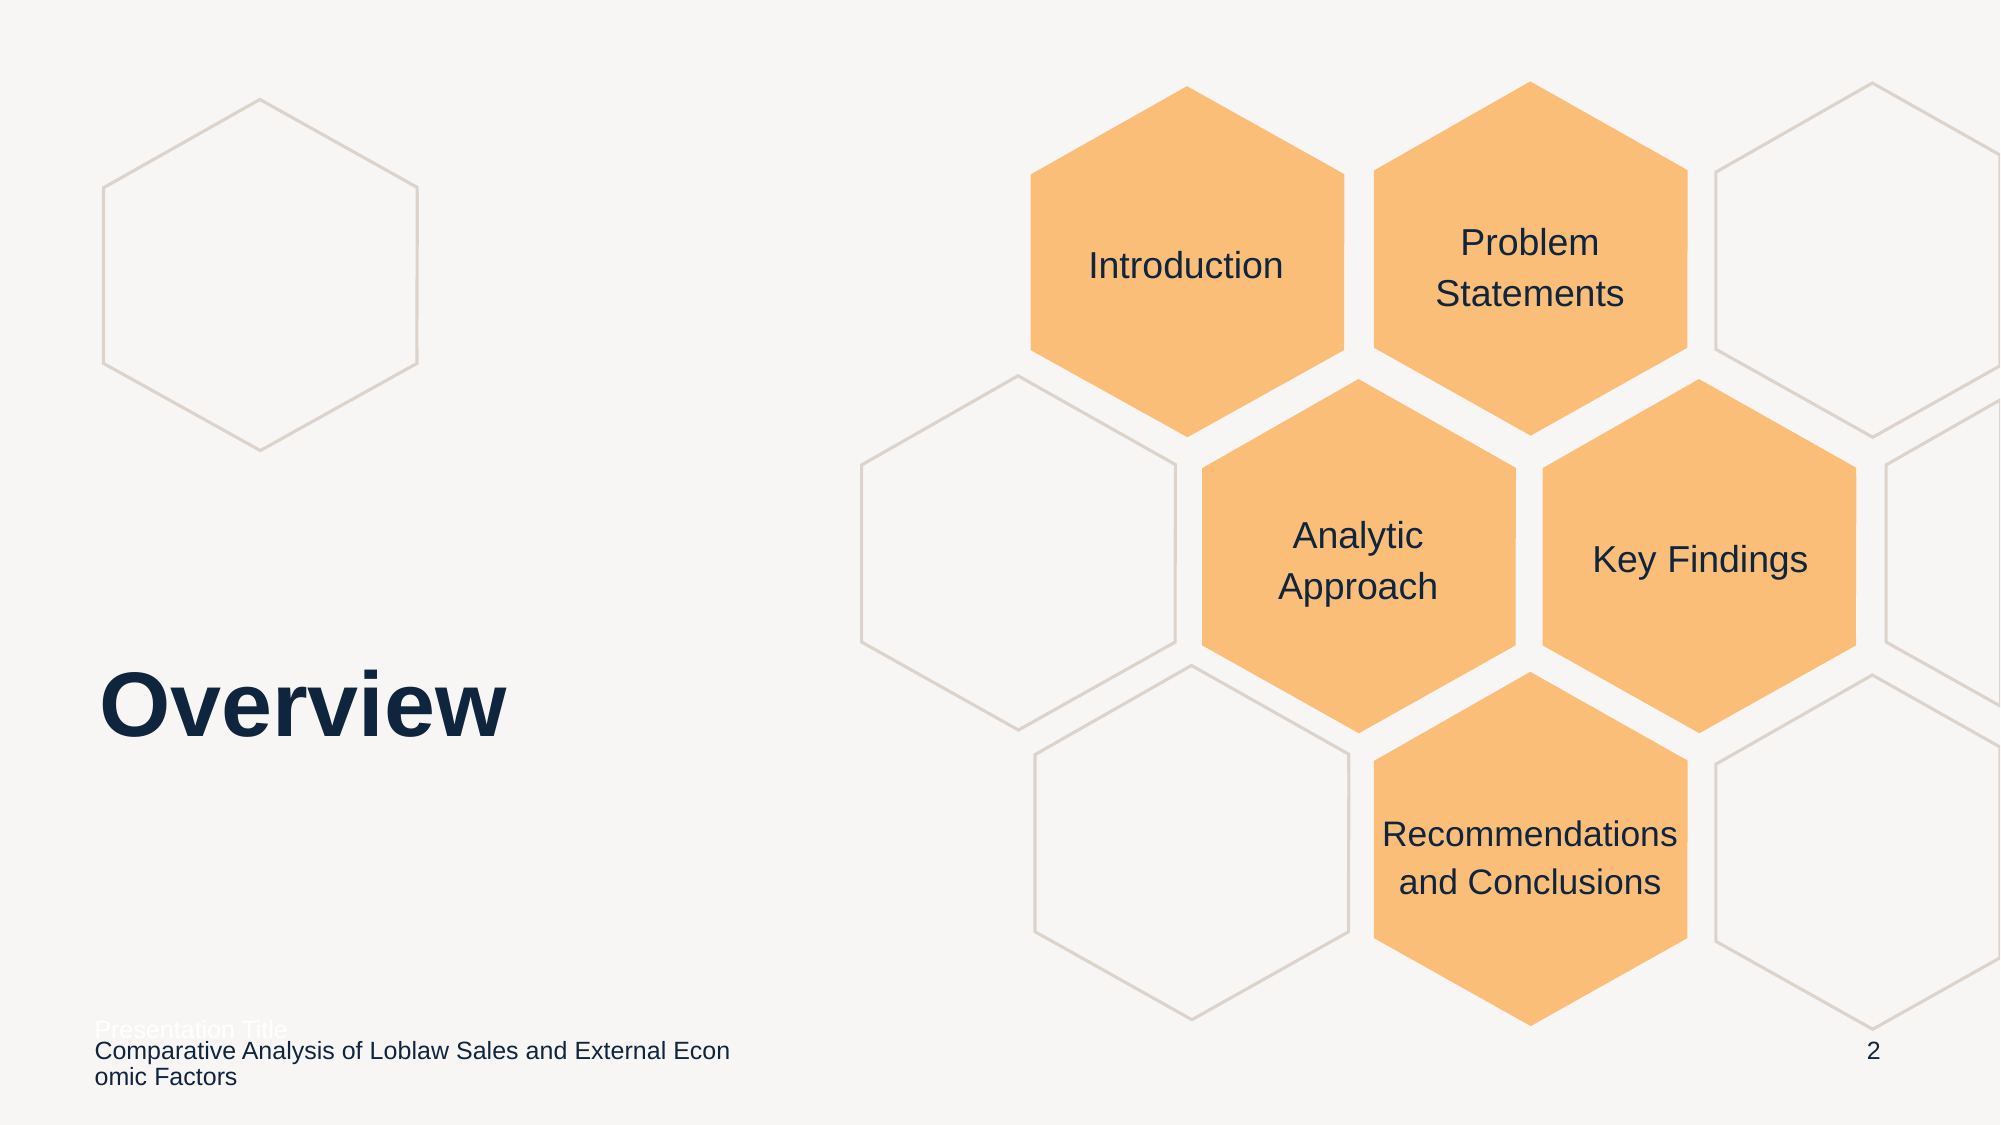

Introduction
Problem Statements
Key Findings
Analytic Approach
# Overview
Recommendations and Conclusions
Presentation Title
Comparative Analysis of Loblaw Sales and External Economic Factors
2